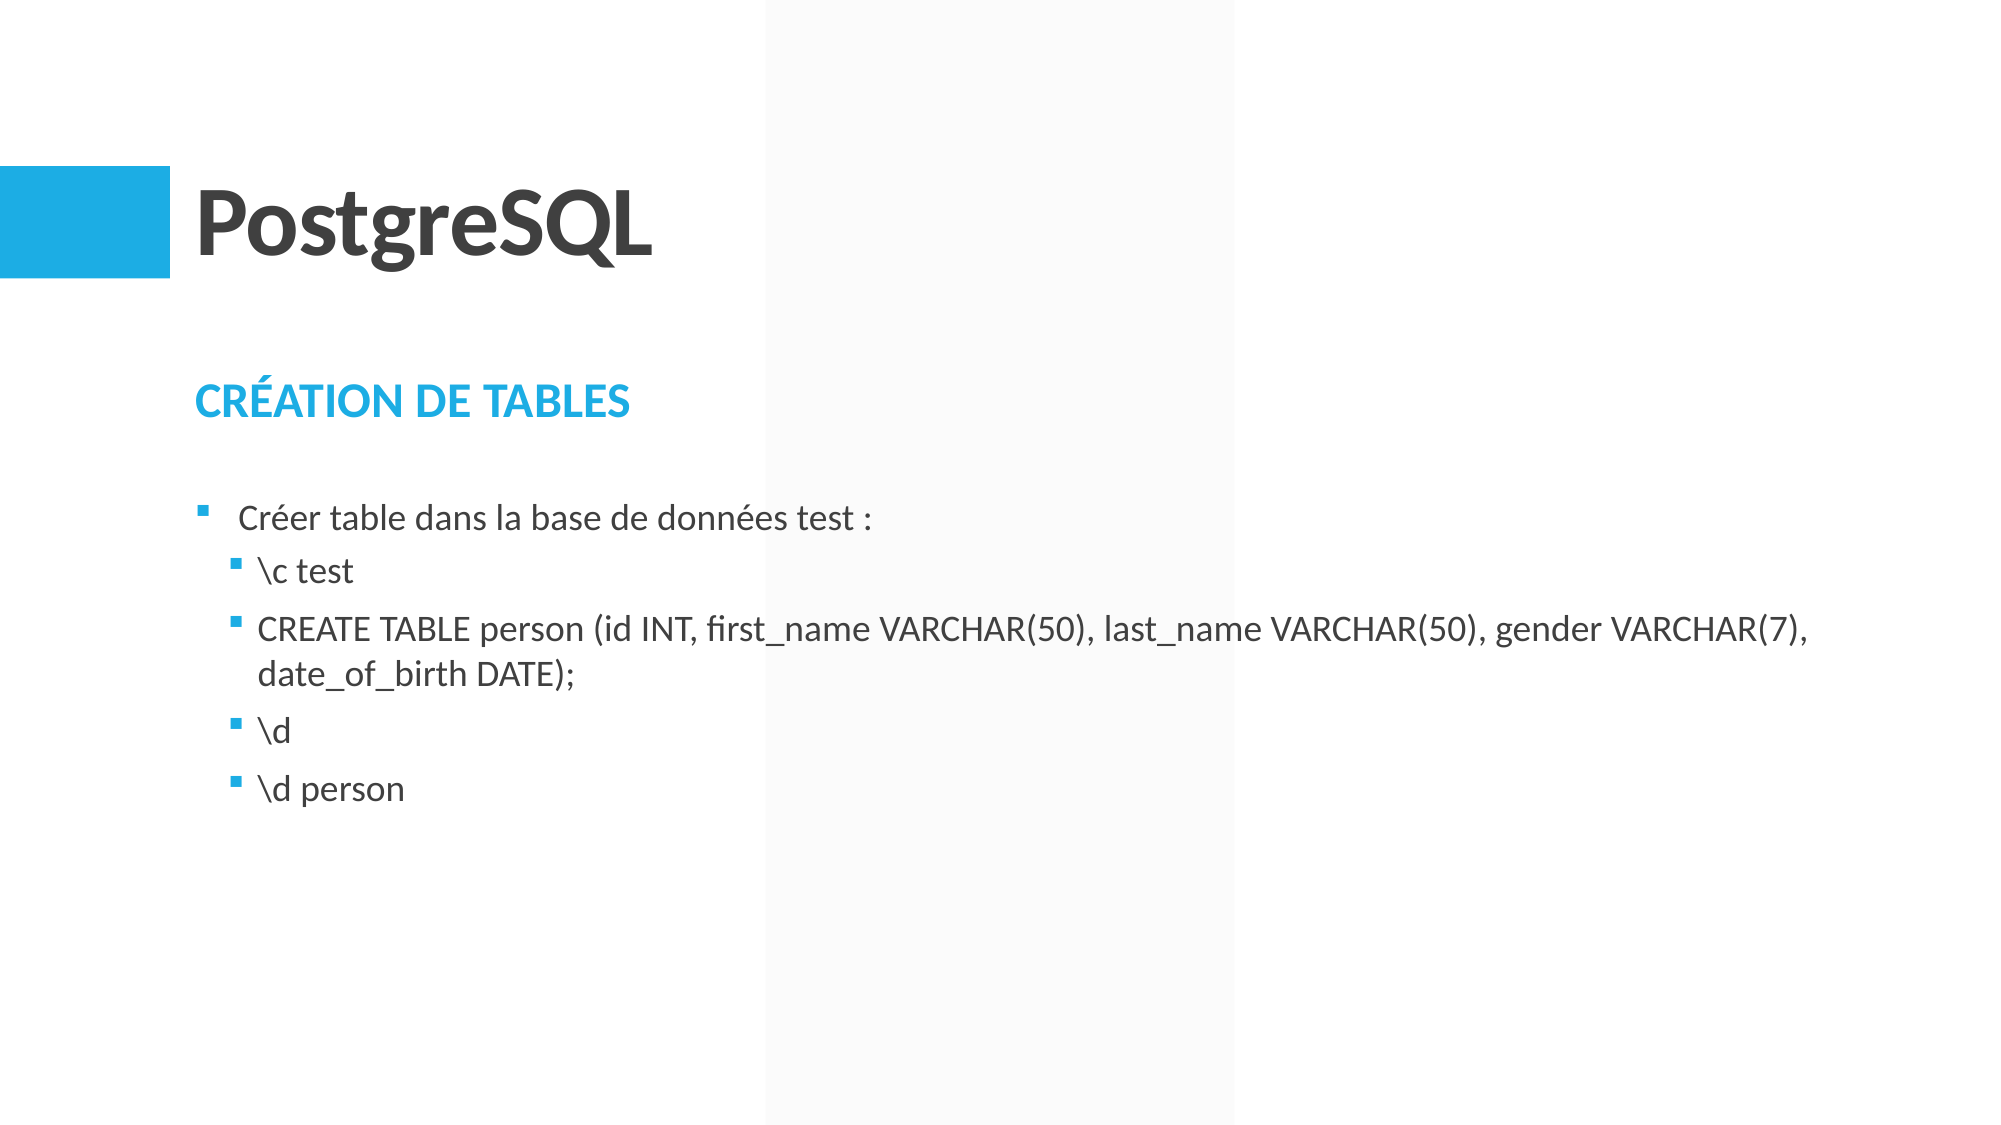

# PostgreSQL
création de tables
Créer table dans la base de données test :
\c test
CREATE TABLE person (id INT, first_name VARCHAR(50), last_name VARCHAR(50), gender VARCHAR(7), date_of_birth DATE);
\d
\d person